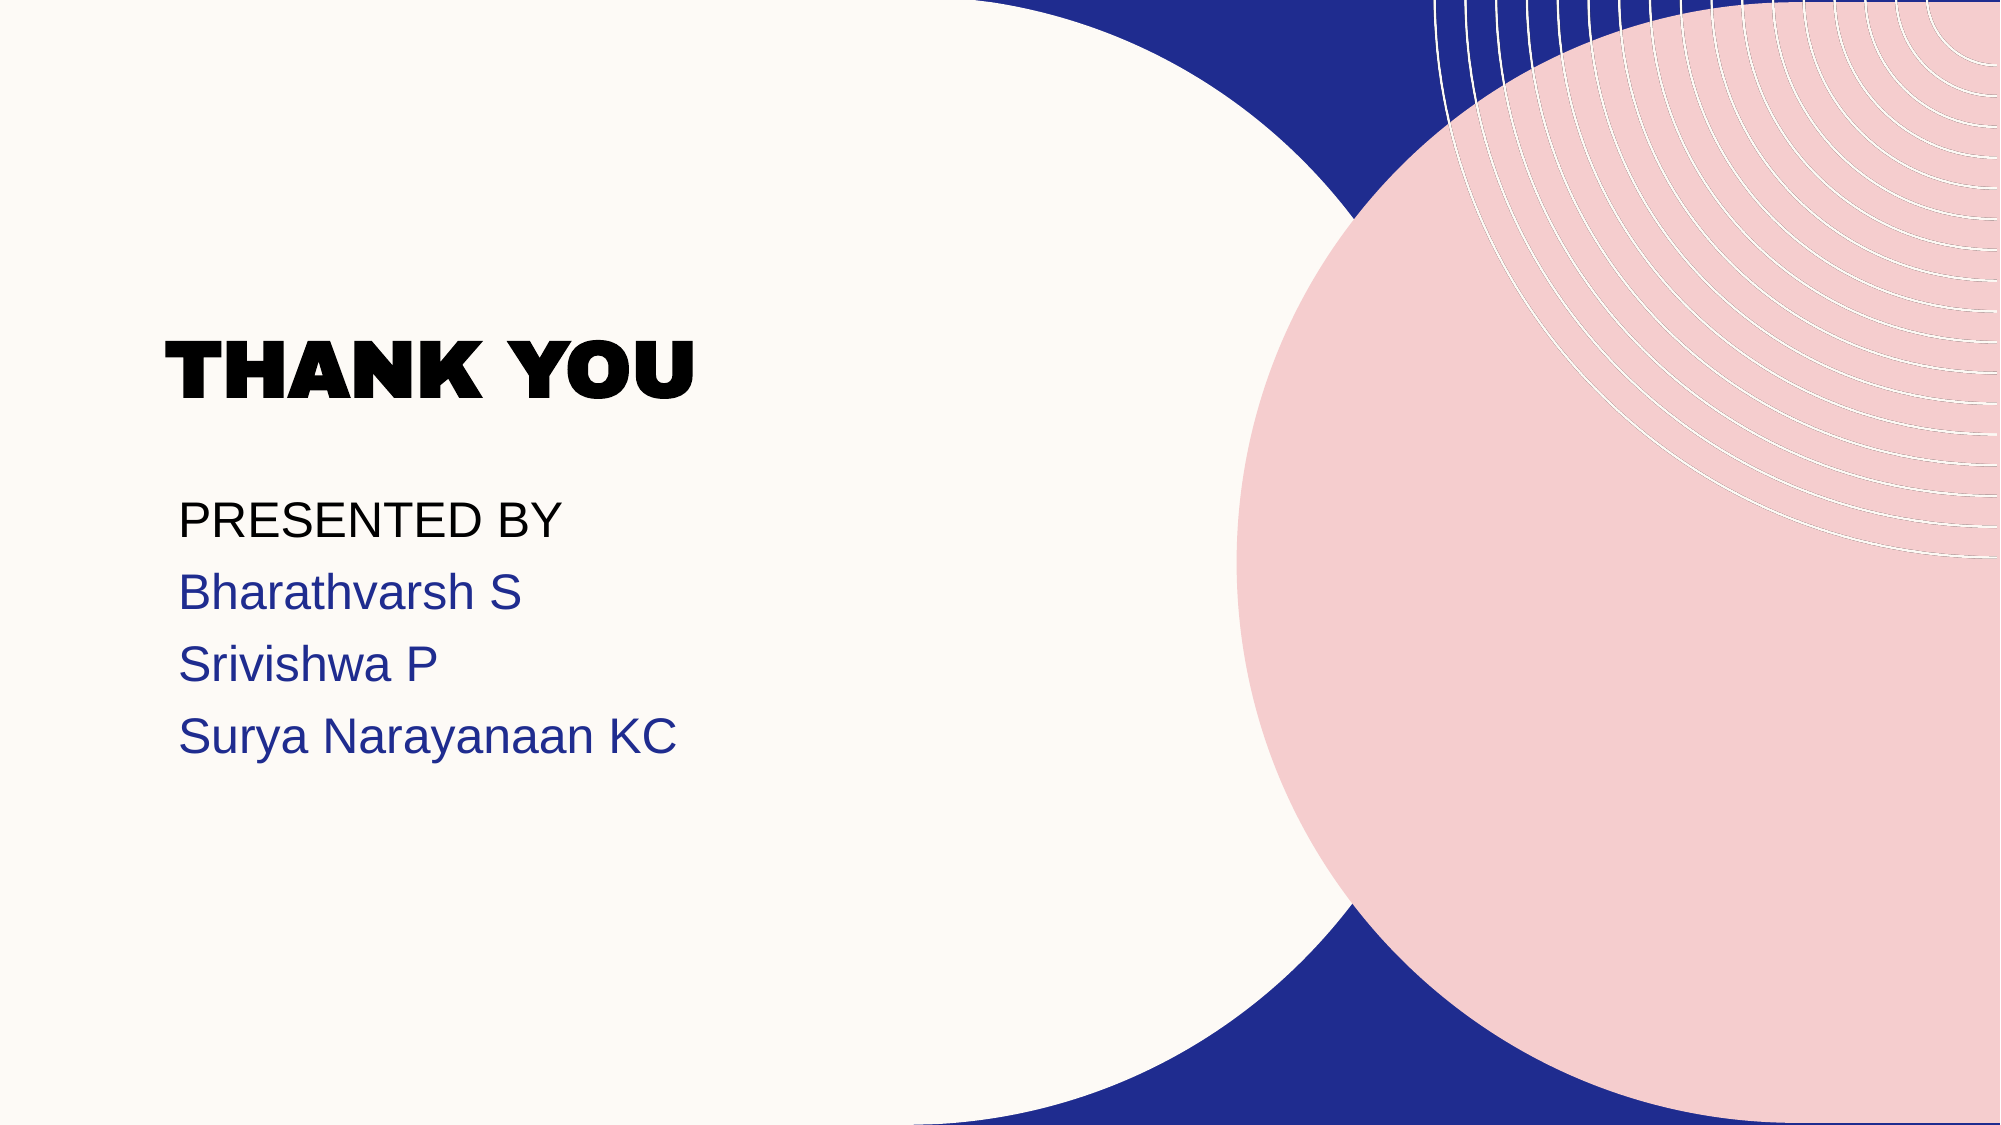

# Thank you
PRESENTED BY
Bharathvarsh S
Srivishwa P
Surya Narayanaan KC